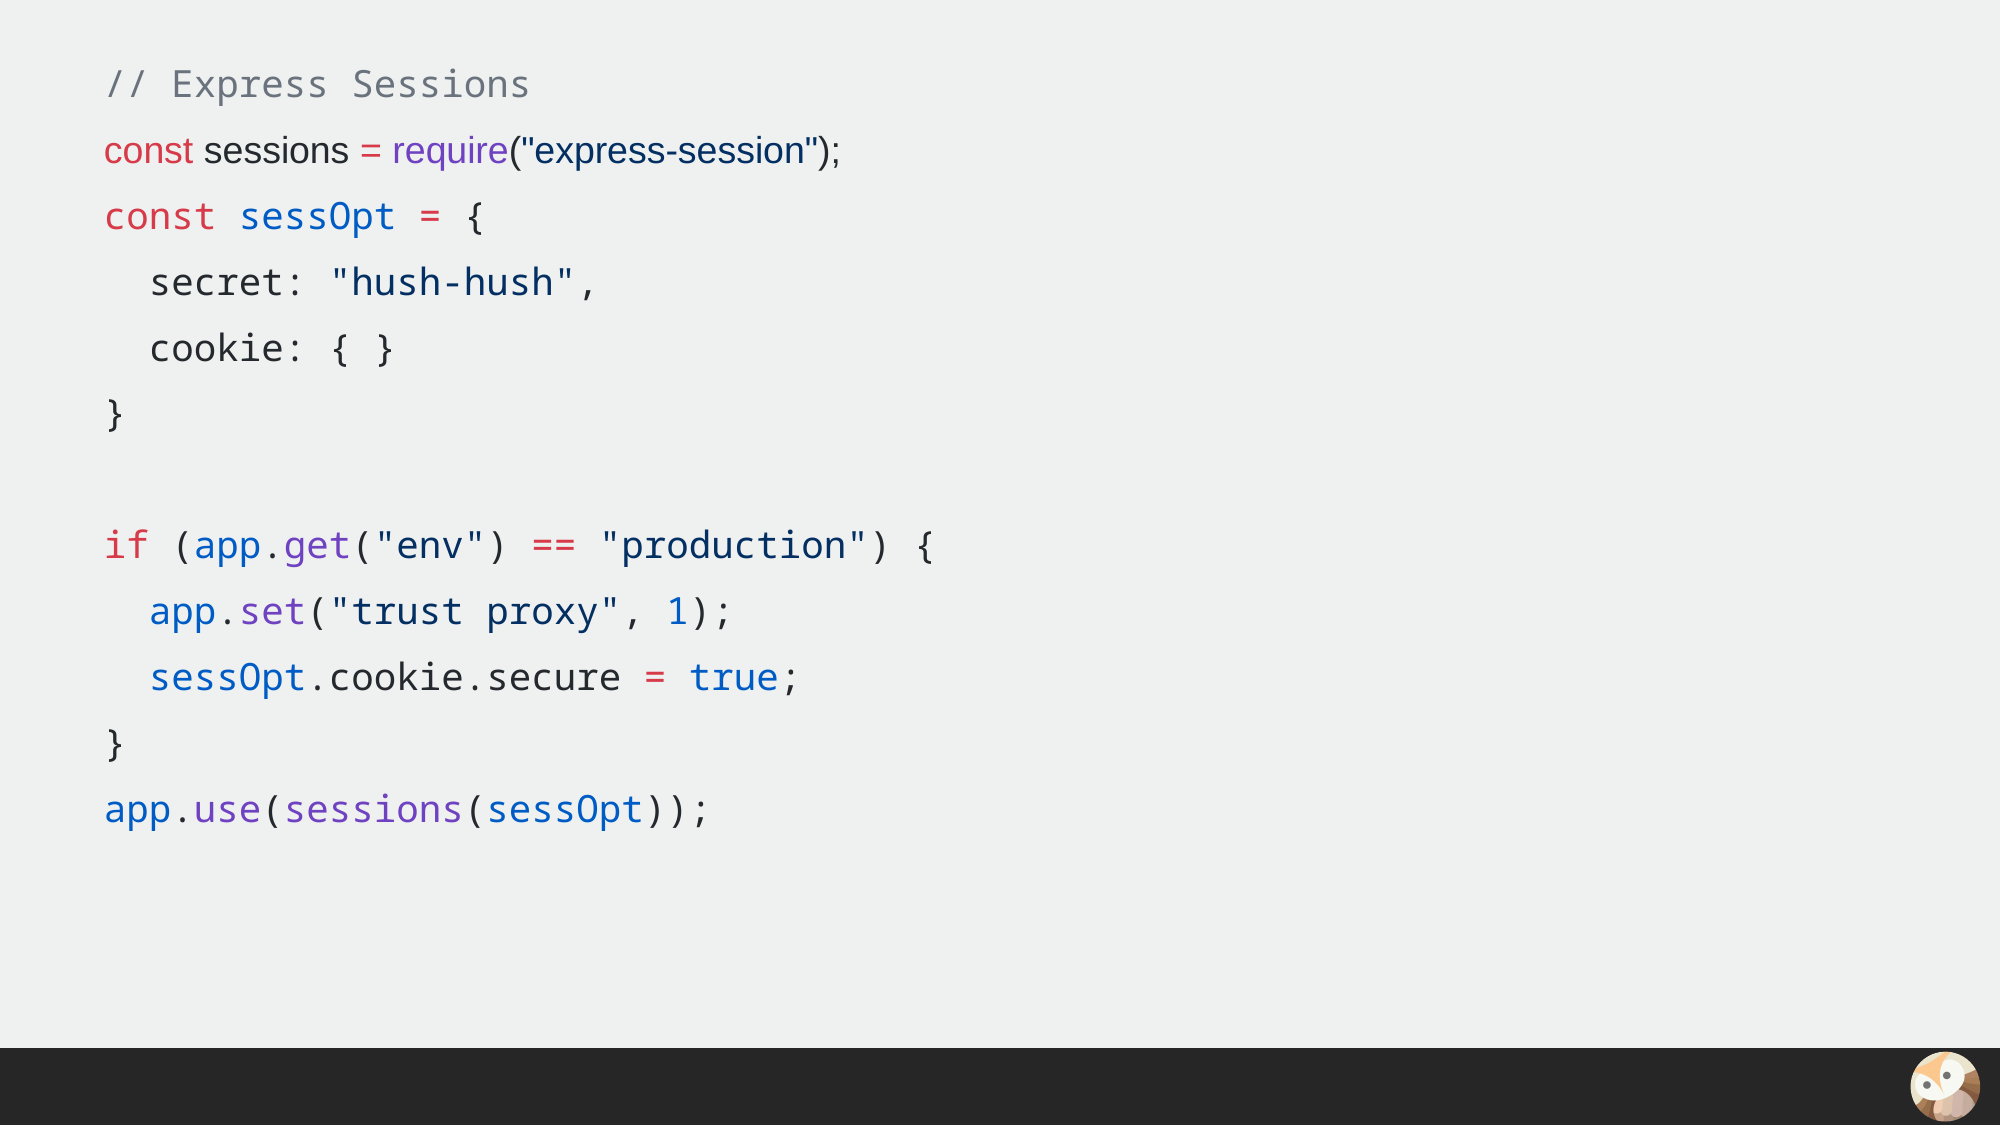

// Express Sessions
const sessions = require("express-session");
const sessOpt = {
  secret: "hush-hush",
  cookie: { }
}

if (app.get("env") == "production") {
  app.set("trust proxy", 1);
  sessOpt.cookie.secure = true;
}
app.use(sessions(sessOpt));